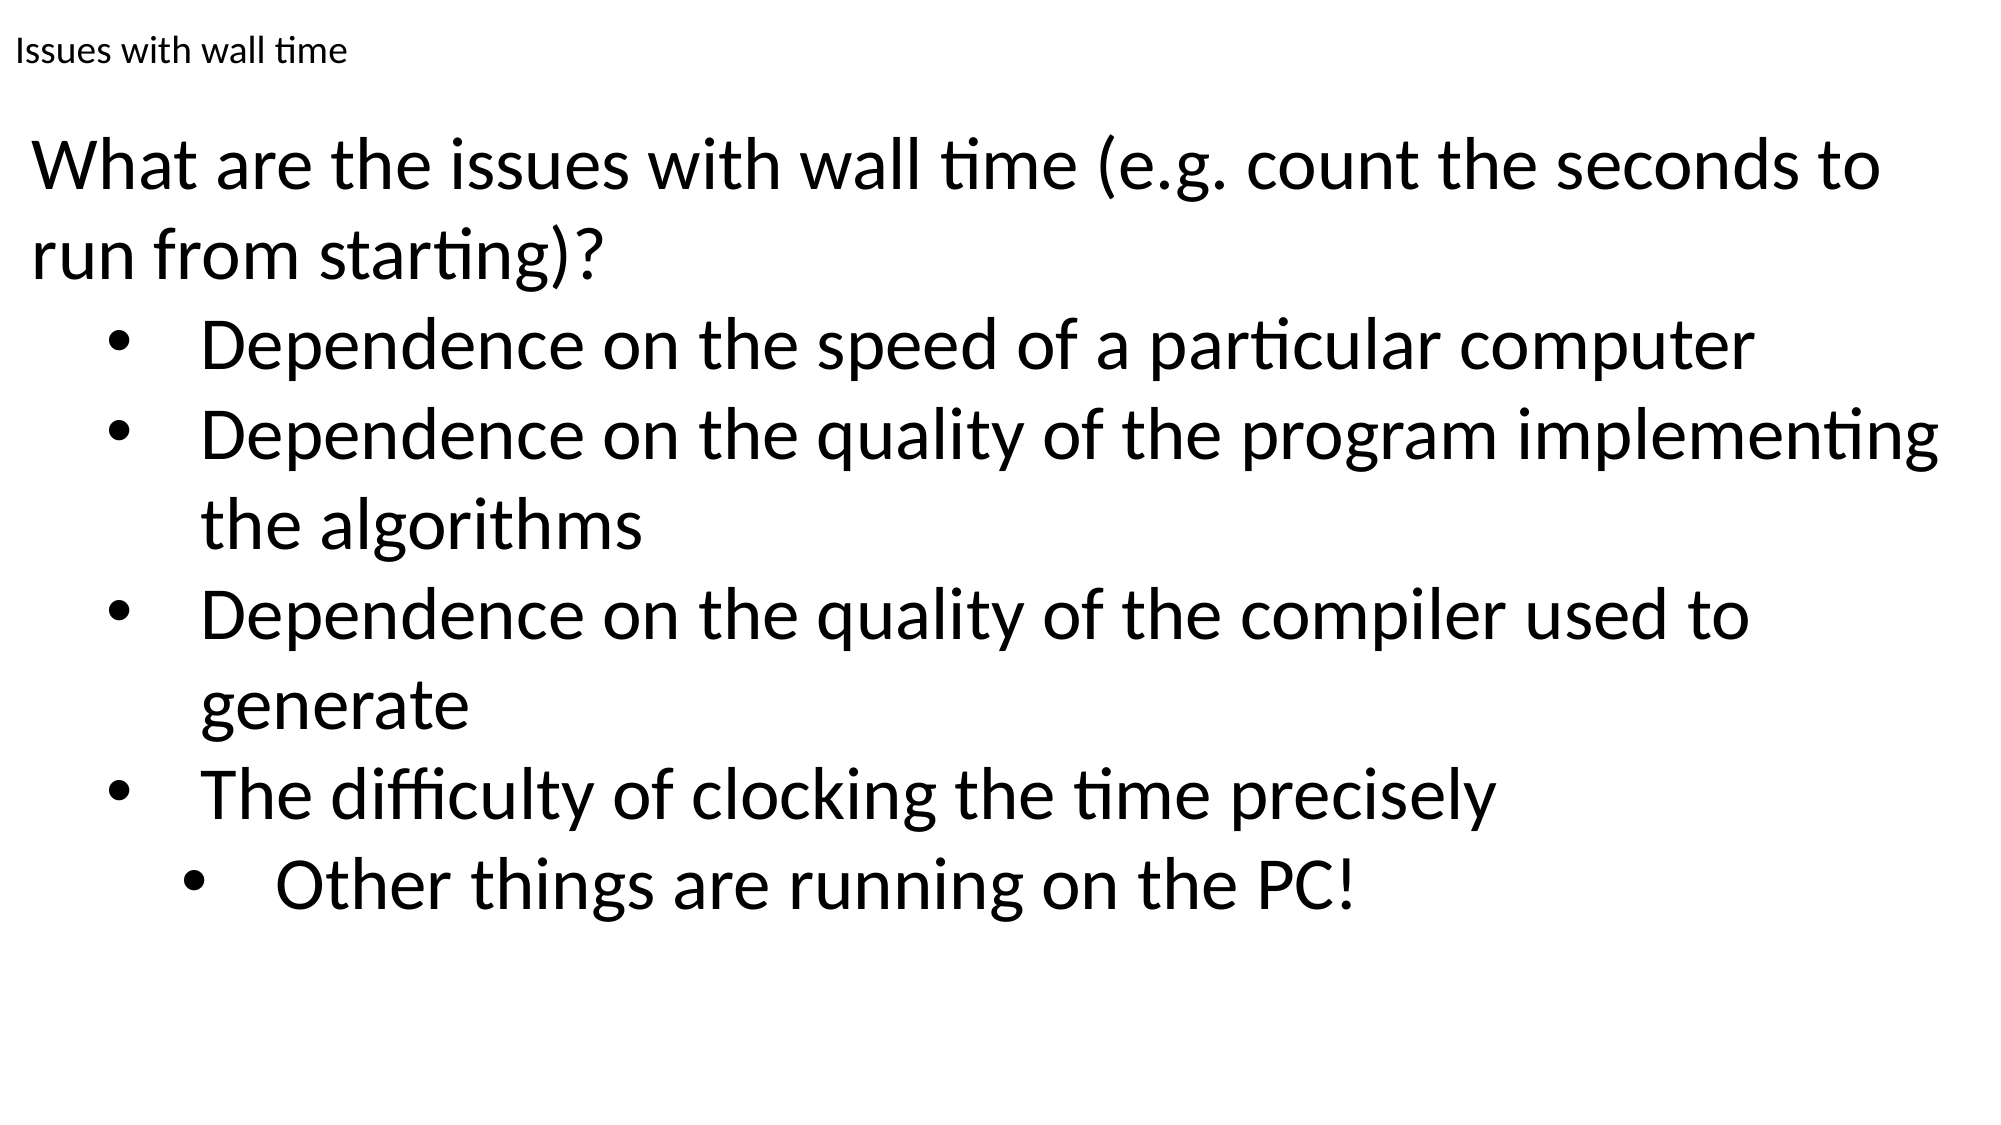

# Issues with wall time
What are the issues with wall time (e.g. count the seconds to run from starting)?
Dependence on the speed of a particular computer
Dependence on the quality of the program implementing the algorithms
Dependence on the quality of the compiler used to generate
The difficulty of clocking the time precisely
Other things are running on the PC!